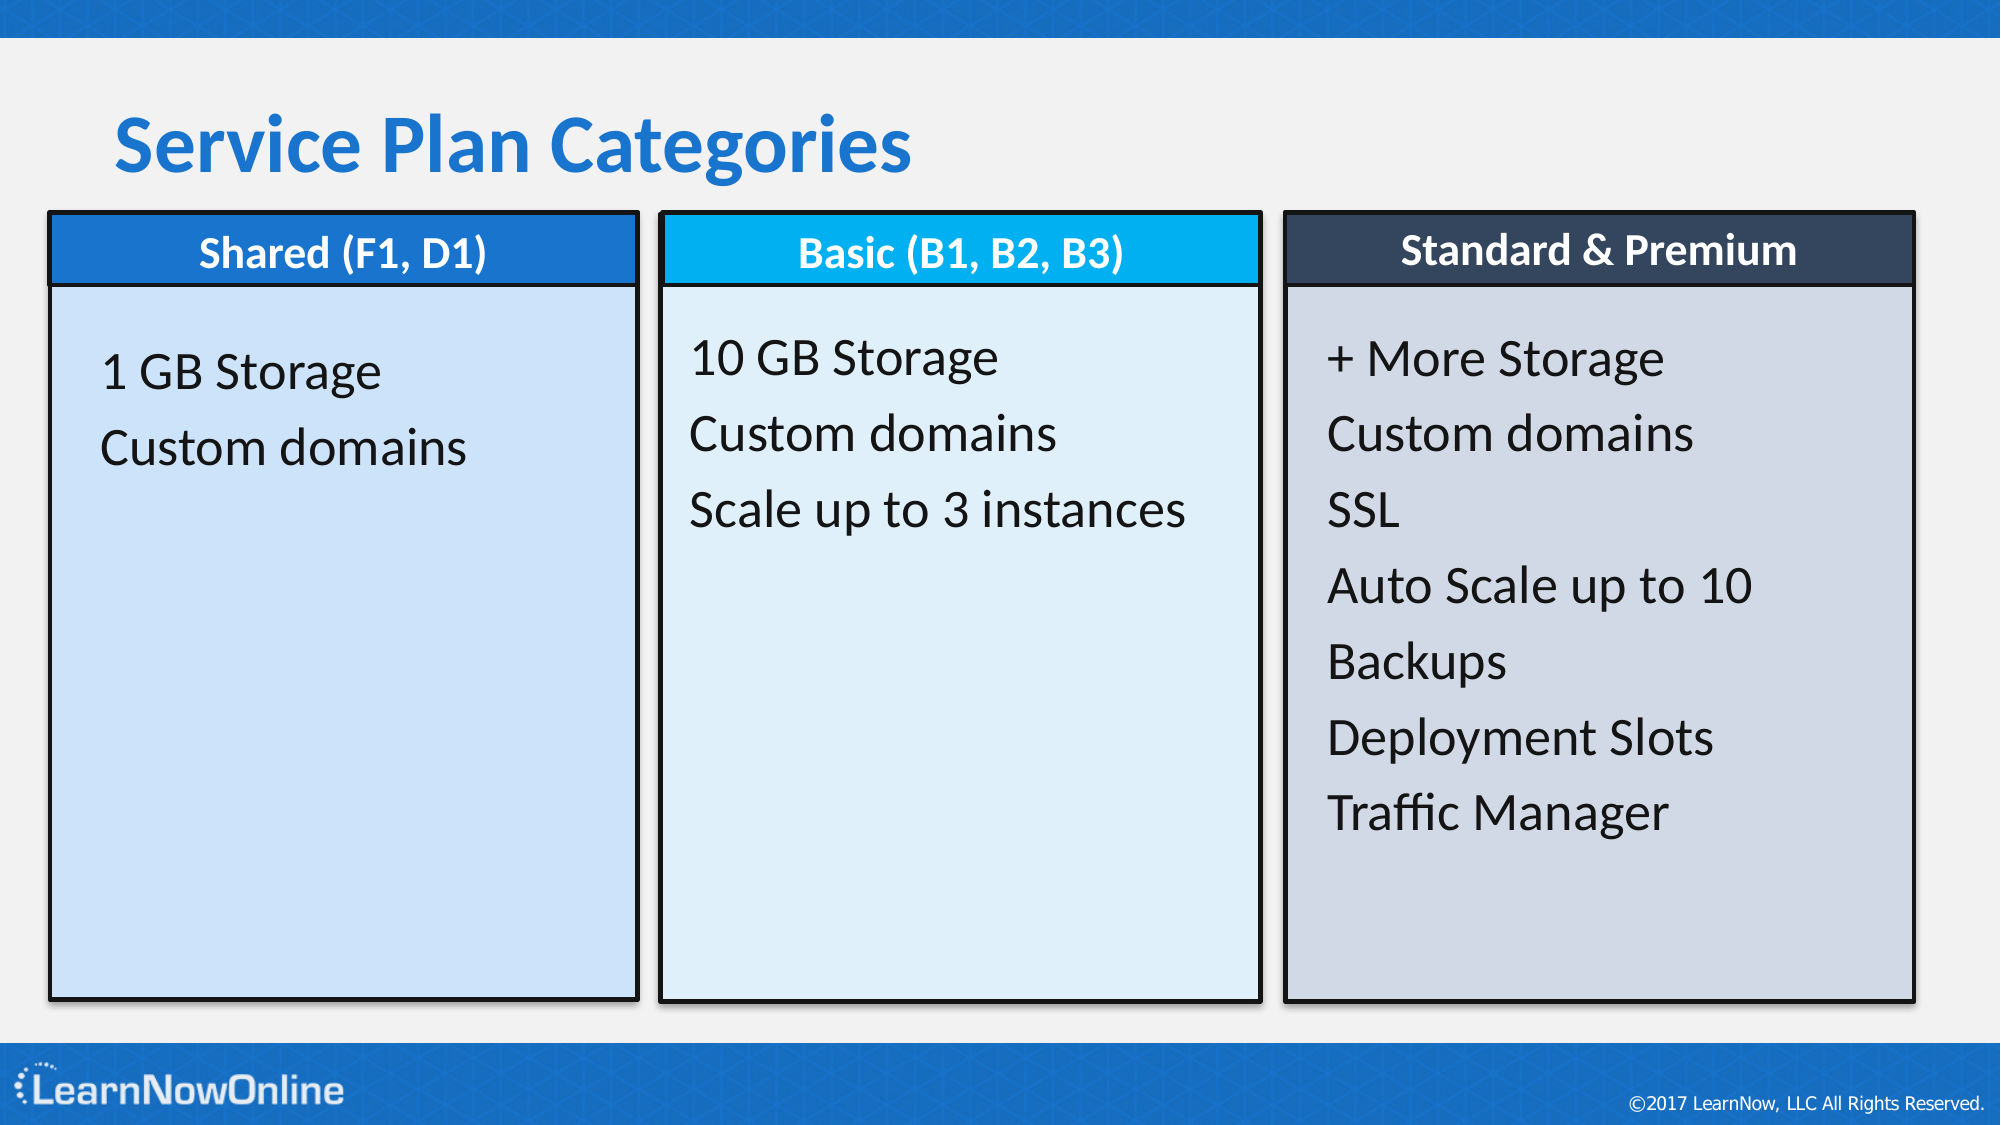

# Service Plan Categories
Shared (F1, D1)

Basic (B1, B2, B3)
Standard & Premium

10 GB Storage
Custom domains
Scale up to 3 instances
+ More Storage
Custom domains
SSL
Auto Scale up to 10
Backups
Deployment Slots
Traffic Manager
1 GB Storage
Custom domains